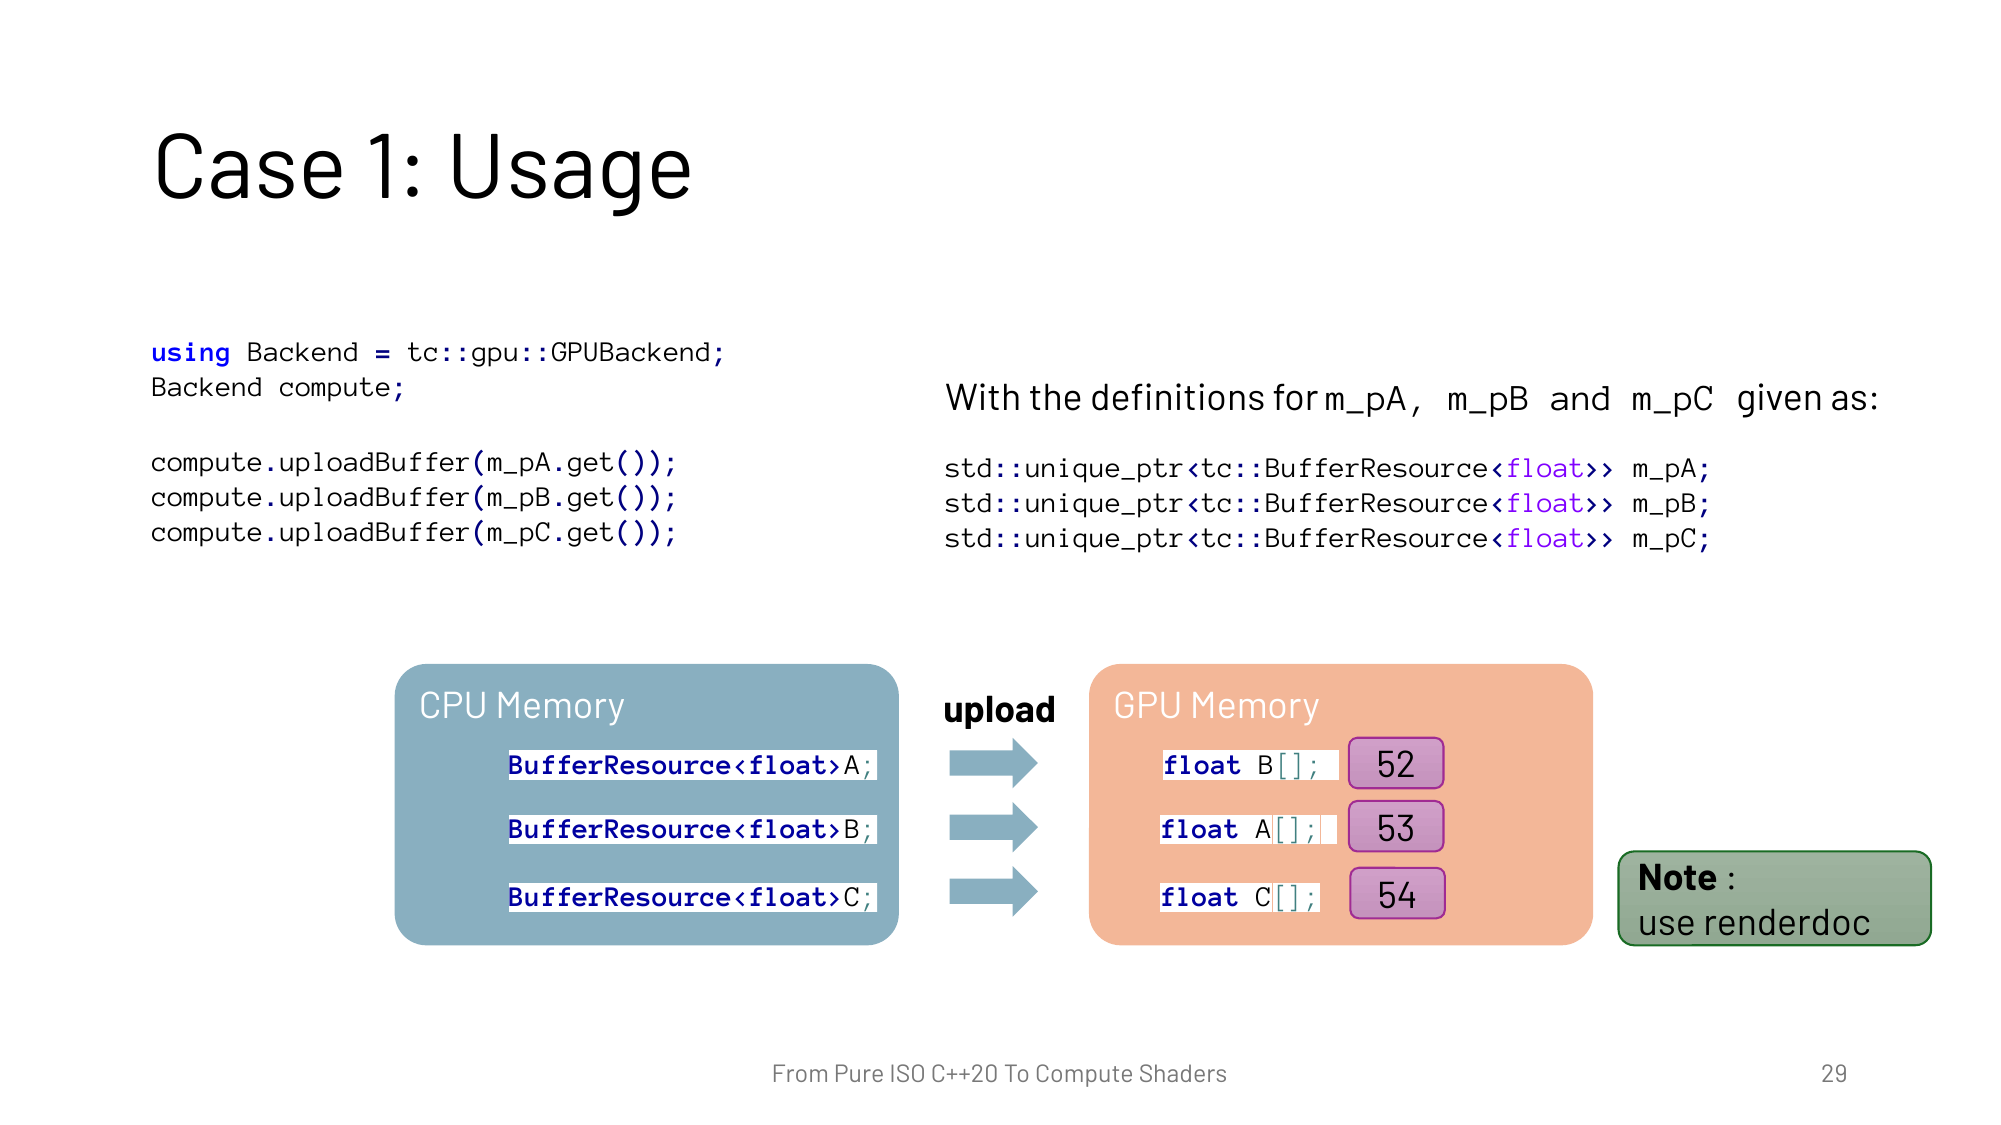

# Case 1: Usage
using Backend = tc::gpu::GPUBackend;
Backend compute;
With the definitions for m_pA, m_pB and m_pC given as:

compute.uploadBuffer(m_pA.get());
compute.uploadBuffer(m_pB.get());
compute.uploadBuffer(m_pC.get());

std::unique_ptr<tc::BufferResource<float>> m_pA;
std::unique_ptr<tc::BufferResource<float>> m_pB;
std::unique_ptr<tc::BufferResource<float>> m_pC;
CPU Memory
GPU Memory
upload

52
float B[];
BufferResource<float>A;
53

float A[];
BufferResource<float>B;
Note :
use renderdoc

54
float C[];
BufferResource<float>C;
From Pure ISO C++20 To Compute Shaders
29